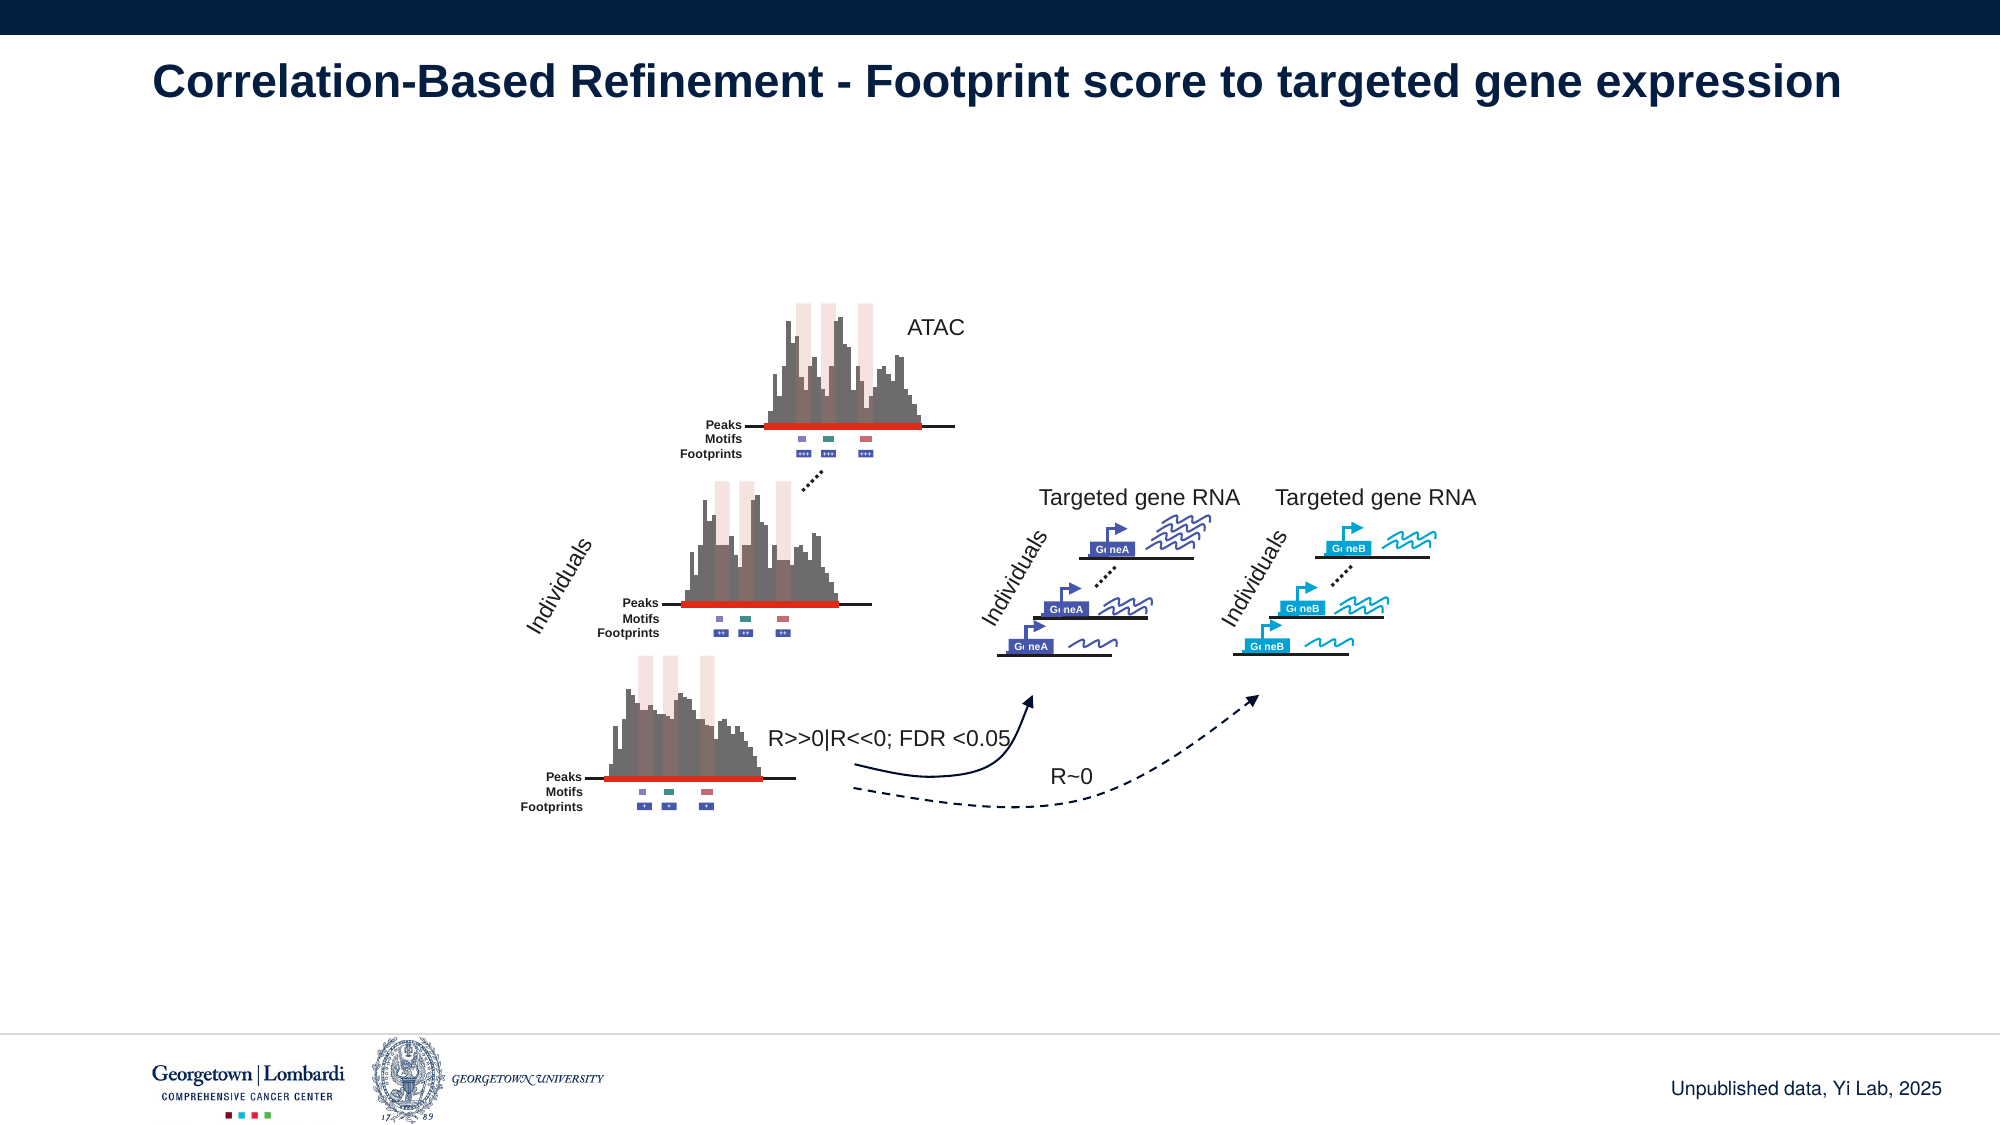

# Correlation-Based Refinement - Footprint score to targeted gene expression

ATAC
Peaks
Motifs
Footprints
+++
+++
+++
Targeted gene RNA
Targeted gene RNA

GeneB

GeneA
Individuals
Individuals
Individuals
Peaks

GeneB
GeneA
Motifs
Footprints
++
++
++

GeneB

GeneA

R>>0|R<<0; FDR <0.05
R~0
Peaks
Motifs
Footprints
+
+
+
Unpublished data, Yi Lab, 2025